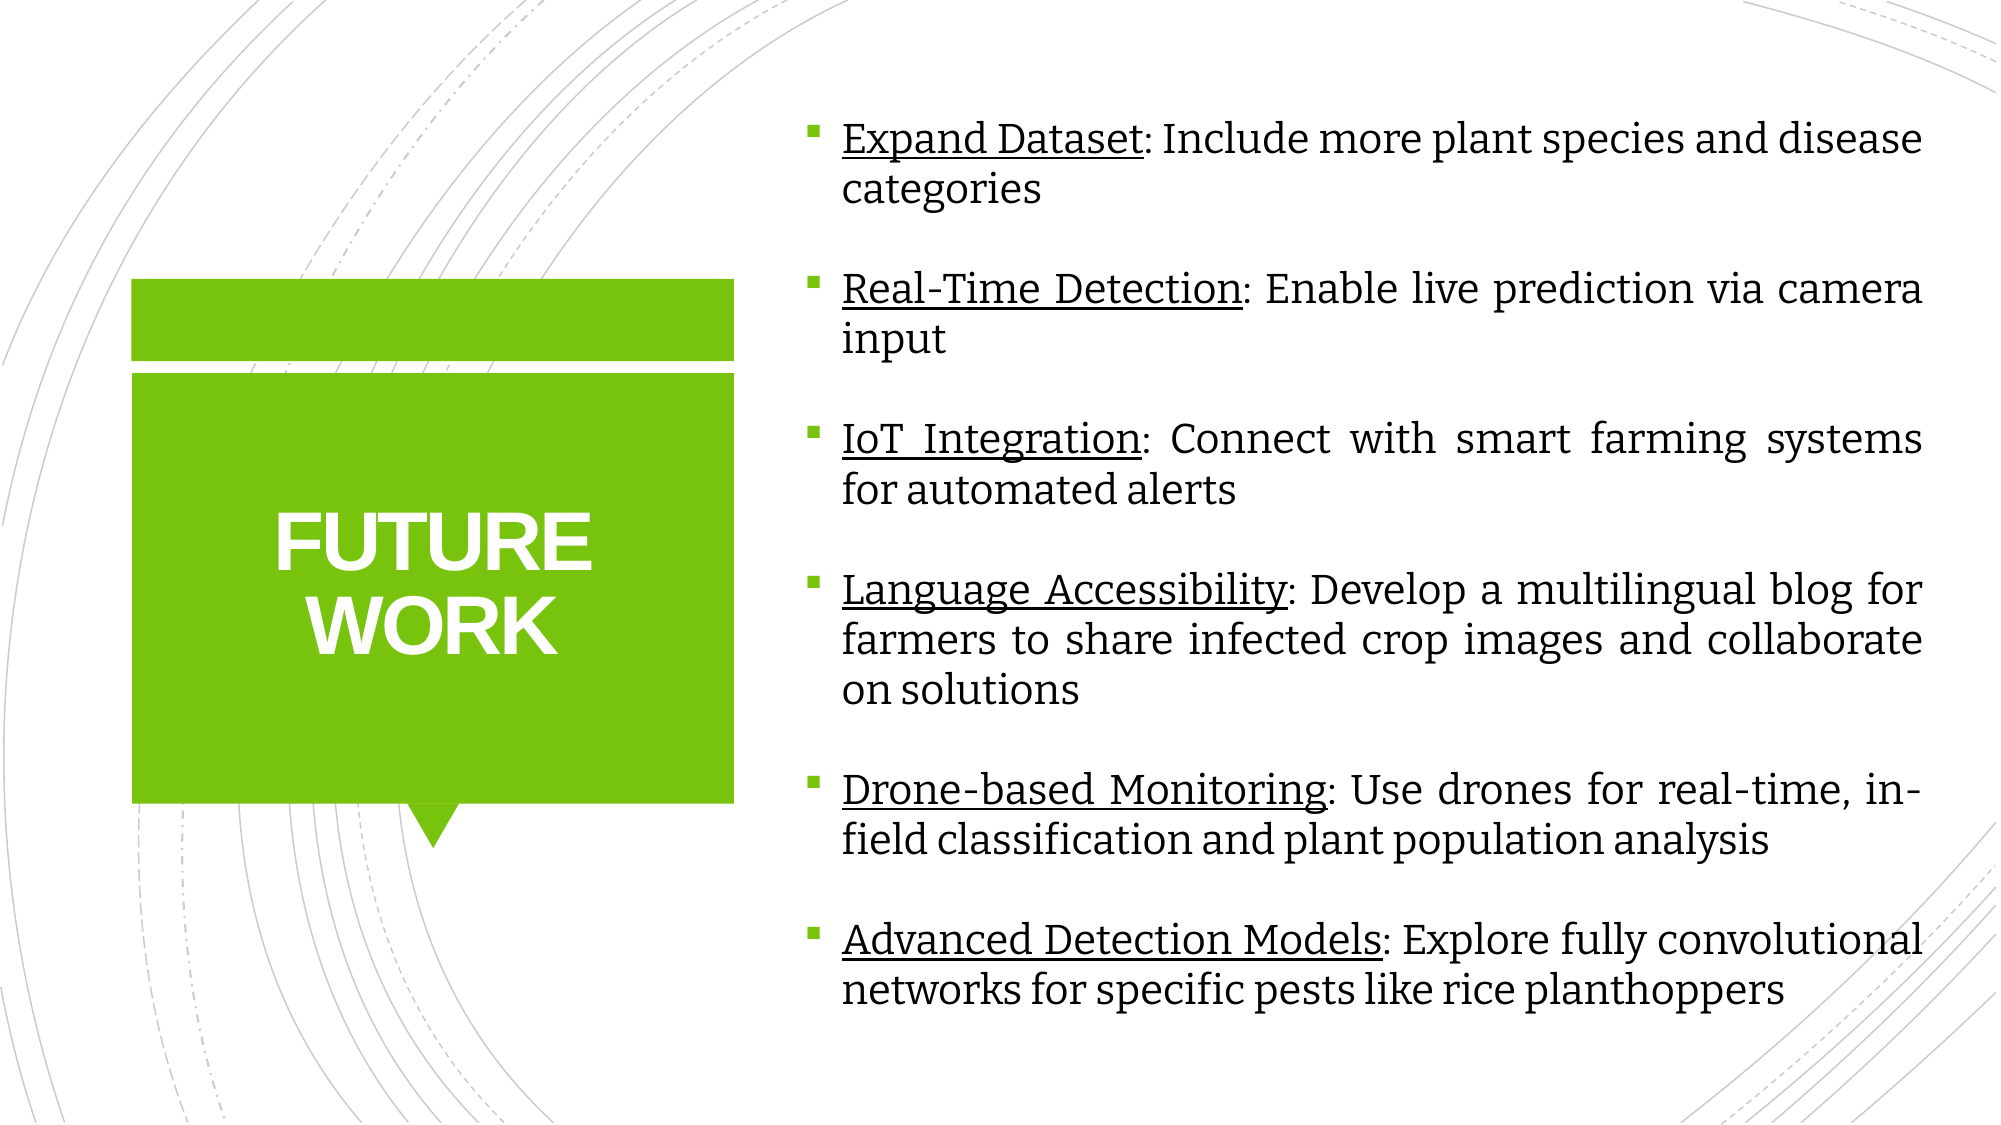

Expand Dataset: Include more plant species and disease categories

Real-Time Detection: Enable live prediction via camera input

IoT Integration: Connect with smart farming systems for automated alerts

Language Accessibility: Develop a multilingual blog for farmers to share infected crop images and collaborate on solutions

Drone-based Monitoring: Use drones for real-time, in-field classification and plant population analysis

Advanced Detection Models: Explore fully convolutional networks for specific pests like rice planthoppers
# FUTURE WORK